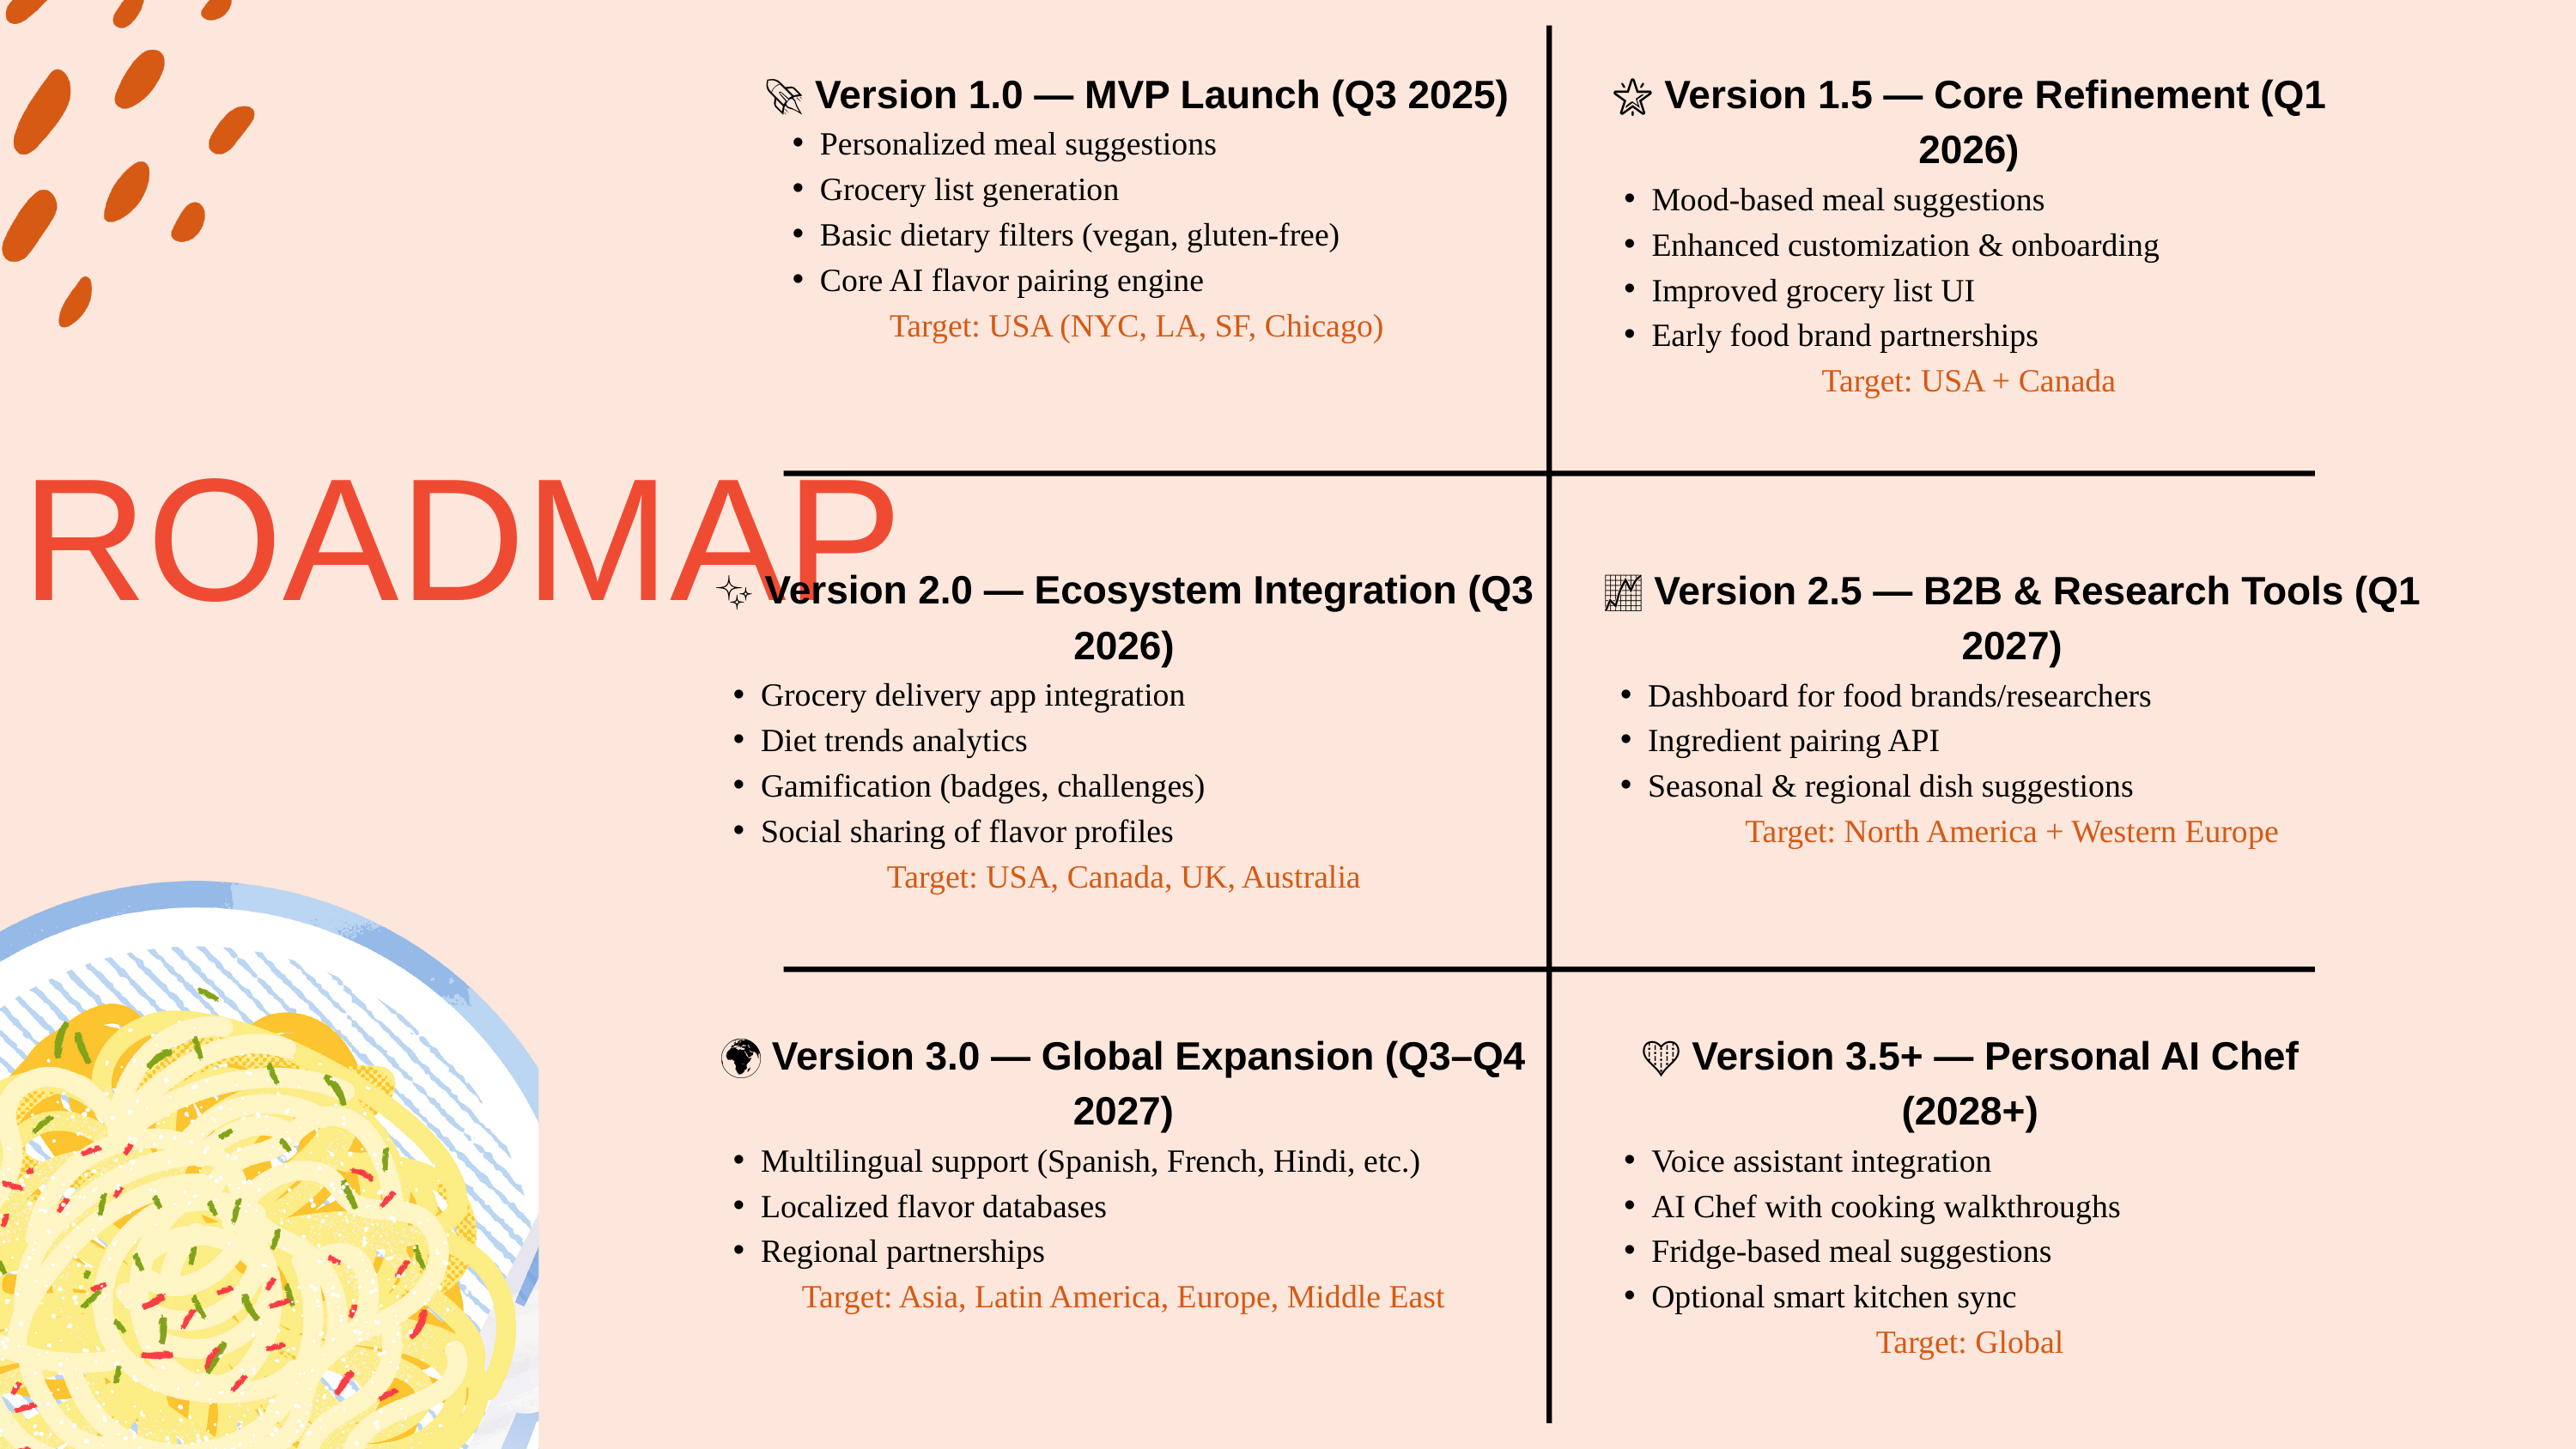

🚀 Version 1.0 — MVP Launch (Q3 2025)
Personalized meal suggestions
Grocery list generation
Basic dietary filters (vegan, gluten-free)
Core AI flavor pairing engine
Target: USA (NYC, LA, SF, Chicago)

🌟 Version 1.5 — Core Refinement (Q1 2026)
Mood-based meal suggestions
Enhanced customization & onboarding
Improved grocery list UI
Early food brand partnerships
Target: USA + Canada

ROADMAP

✨ Version 2.0 — Ecosystem Integration (Q3 2026)
Grocery delivery app integration
Diet trends analytics
Gamification (badges, challenges)
Social sharing of flavor profiles
Target: USA, Canada, UK, Australia

📈 Version 2.5 — B2B & Research Tools (Q1 2027)
Dashboard for food brands/researchers
Ingredient pairing API
Seasonal & regional dish suggestions
Target: North America + Western Europe

🌍 Version 3.0 — Global Expansion (Q3–Q4 2027)
Multilingual support (Spanish, French, Hindi, etc.)
Localized flavor databases
Regional partnerships
Target: Asia, Latin America, Europe, Middle East

🧡 Version 3.5+ — Personal AI Chef (2028+)
Voice assistant integration
AI Chef with cooking walkthroughs
Fridge-based meal suggestions
Optional smart kitchen sync
Target: Global